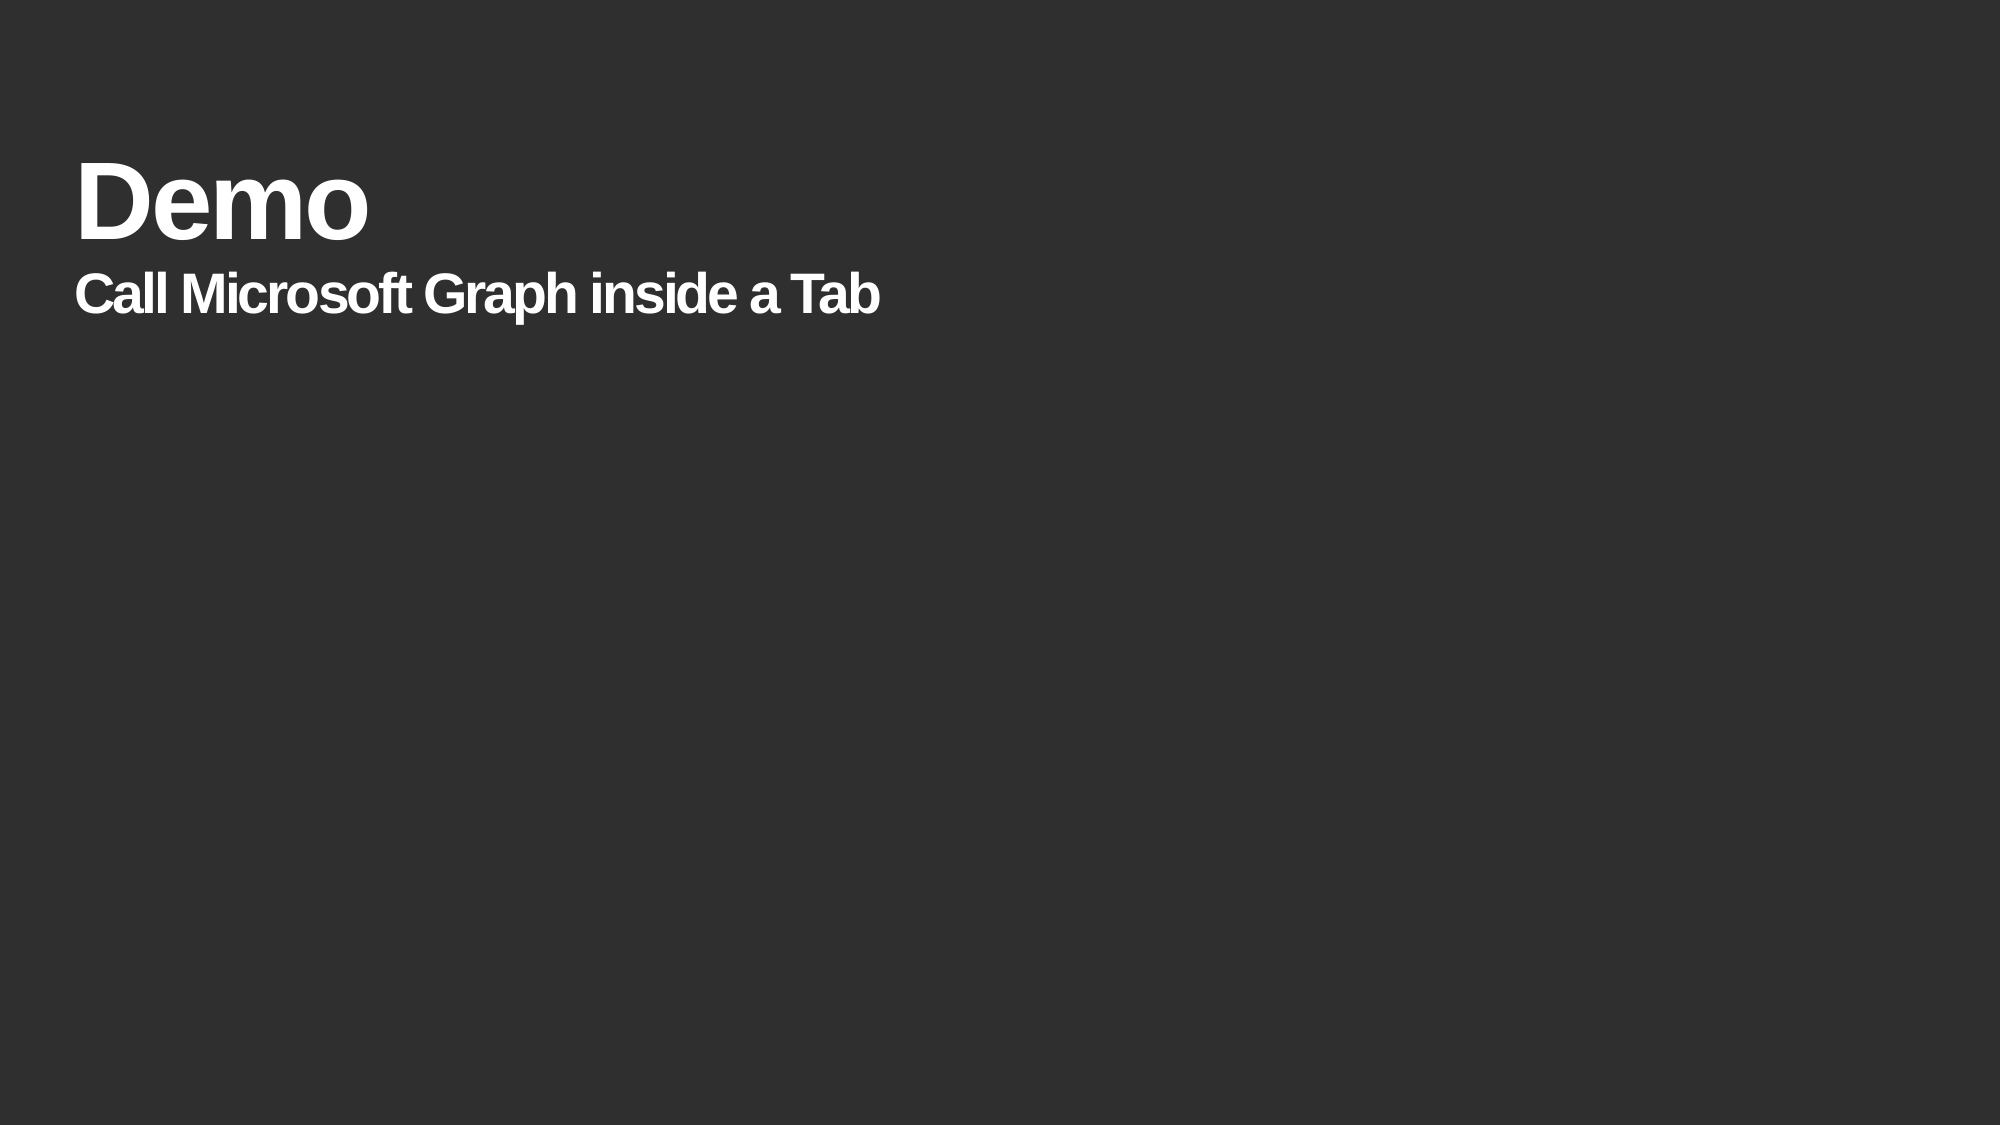

# Demo Call Microsoft Graph inside a Tab